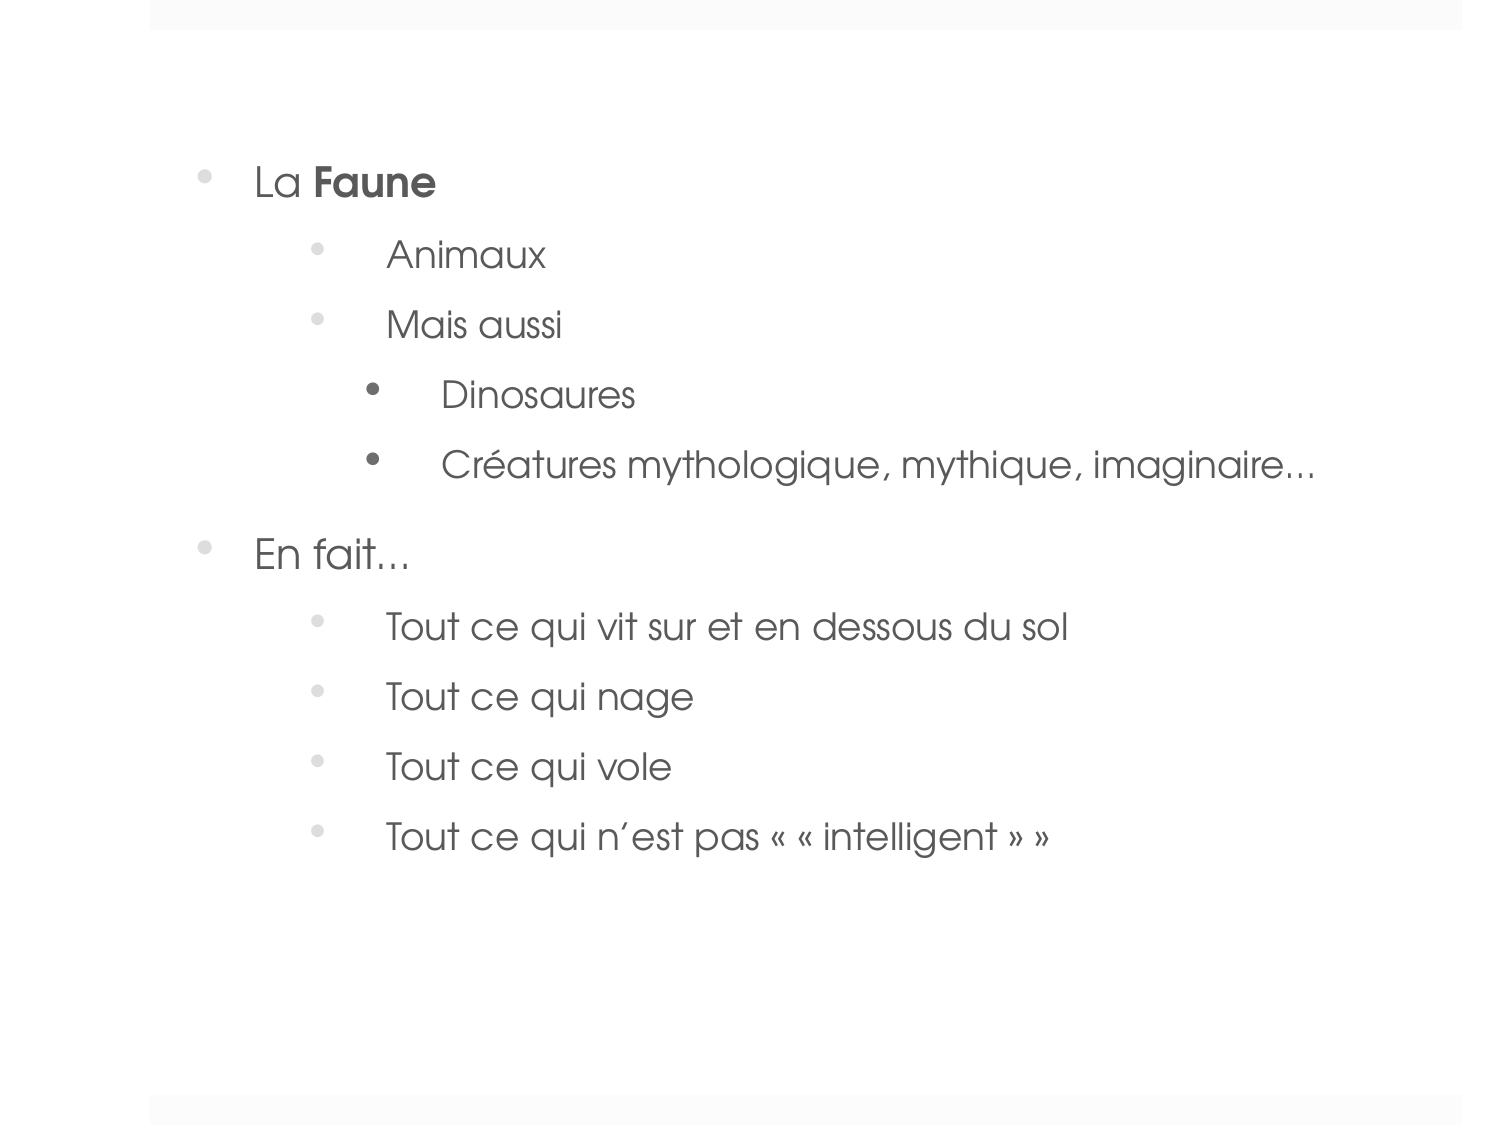

La Faune
Animaux
Mais aussi
Dinosaures
Créatures mythologique, mythique, imaginaire…
En fait…
Tout ce qui vit sur et en dessous du sol
Tout ce qui nage
Tout ce qui vole
Tout ce qui n’est pas « « intelligent » »